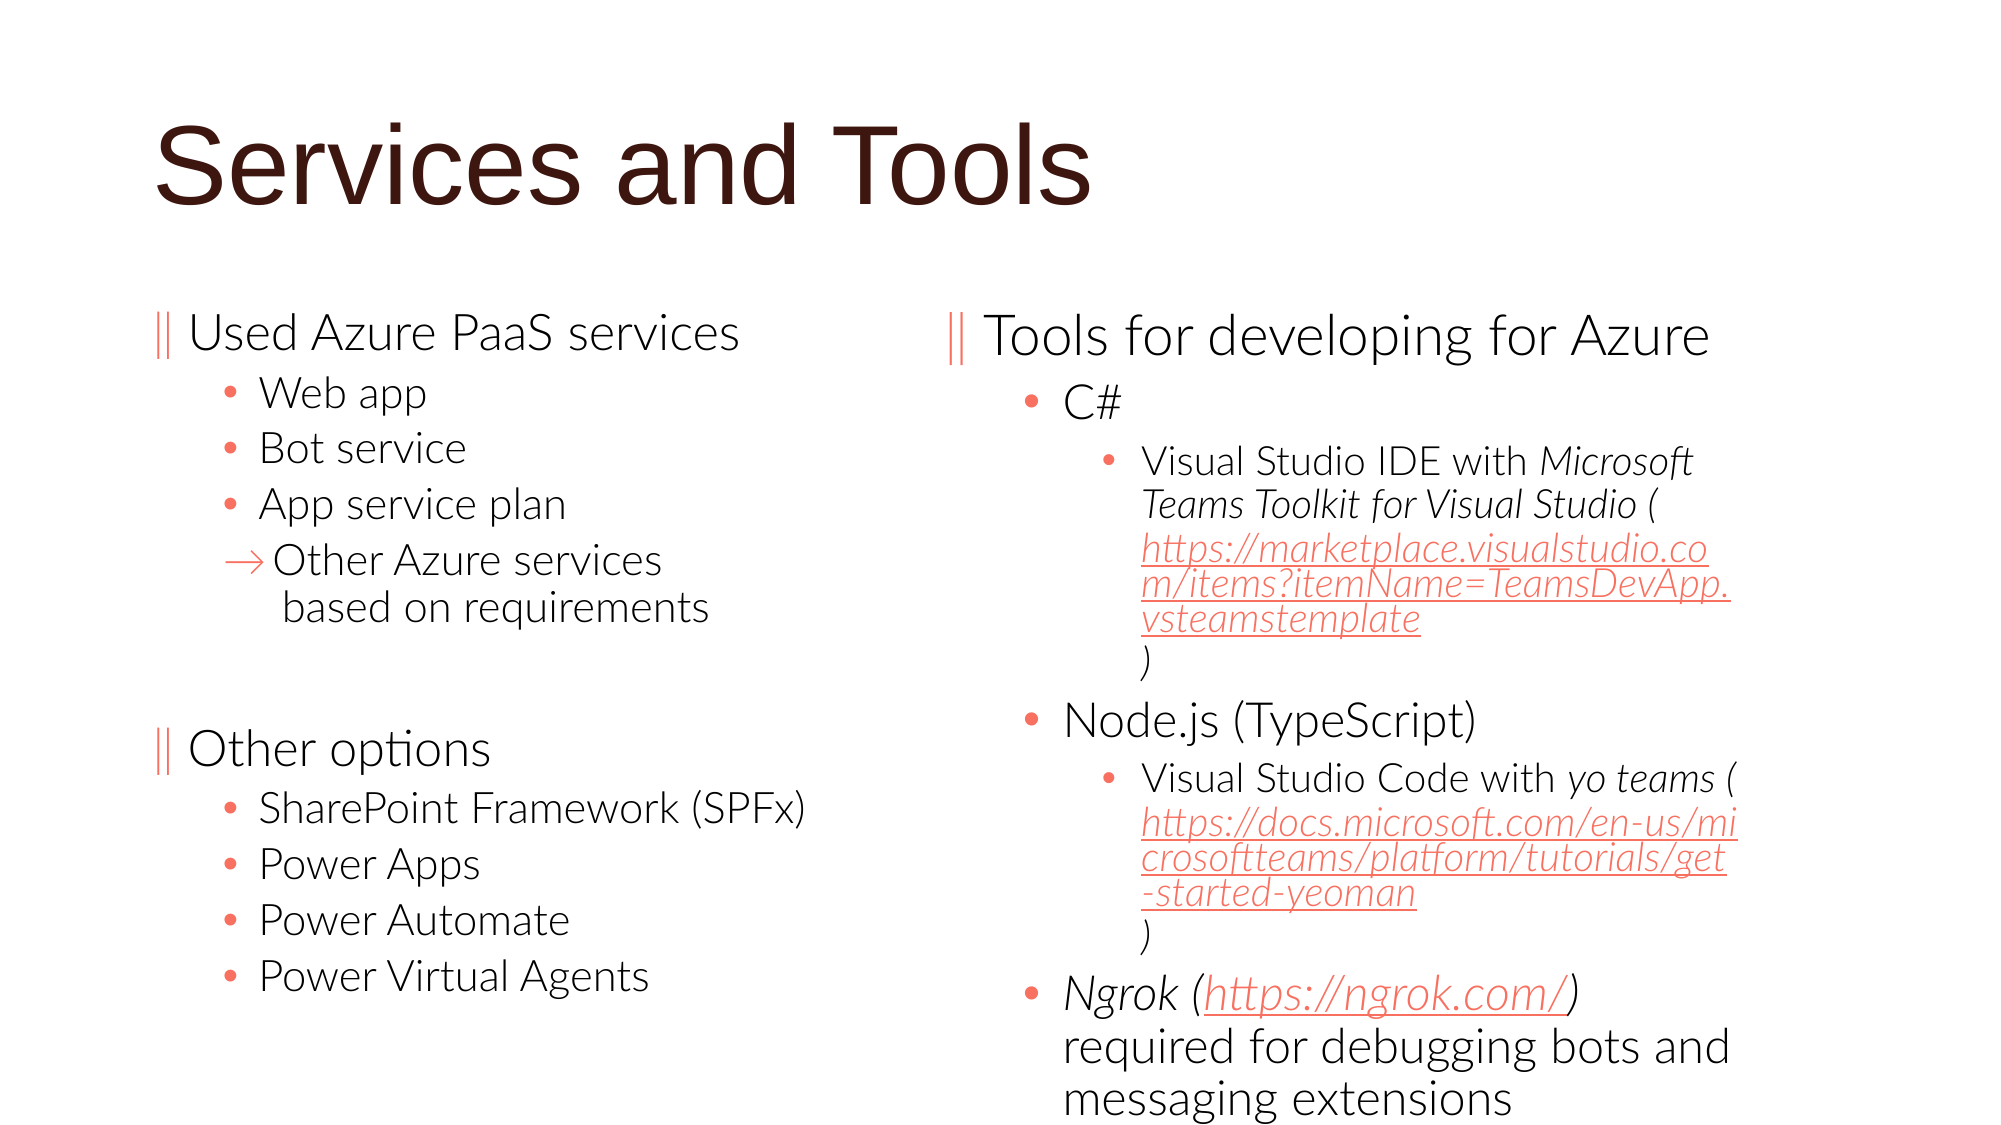

# Services and Tools
Used Azure PaaS services
Web app
Bot service
App service plan
 Other Azure services
  based on requirements

Other options
SharePoint Framework (SPFx)
Power Apps
Power Automate
Power Virtual Agents
Tools for developing for Azure
C#
Visual Studio IDE with Microsoft Teams Toolkit for Visual Studio (https://marketplace.visualstudio.com/items?itemName=TeamsDevApp.vsteamstemplate)
Node.js (TypeScript)
Visual Studio Code with yo teams (https://docs.microsoft.com/en-us/microsoftteams/platform/tutorials/get-started-yeoman)
Ngrok (https://ngrok.com/) required for debugging bots and messaging extensions